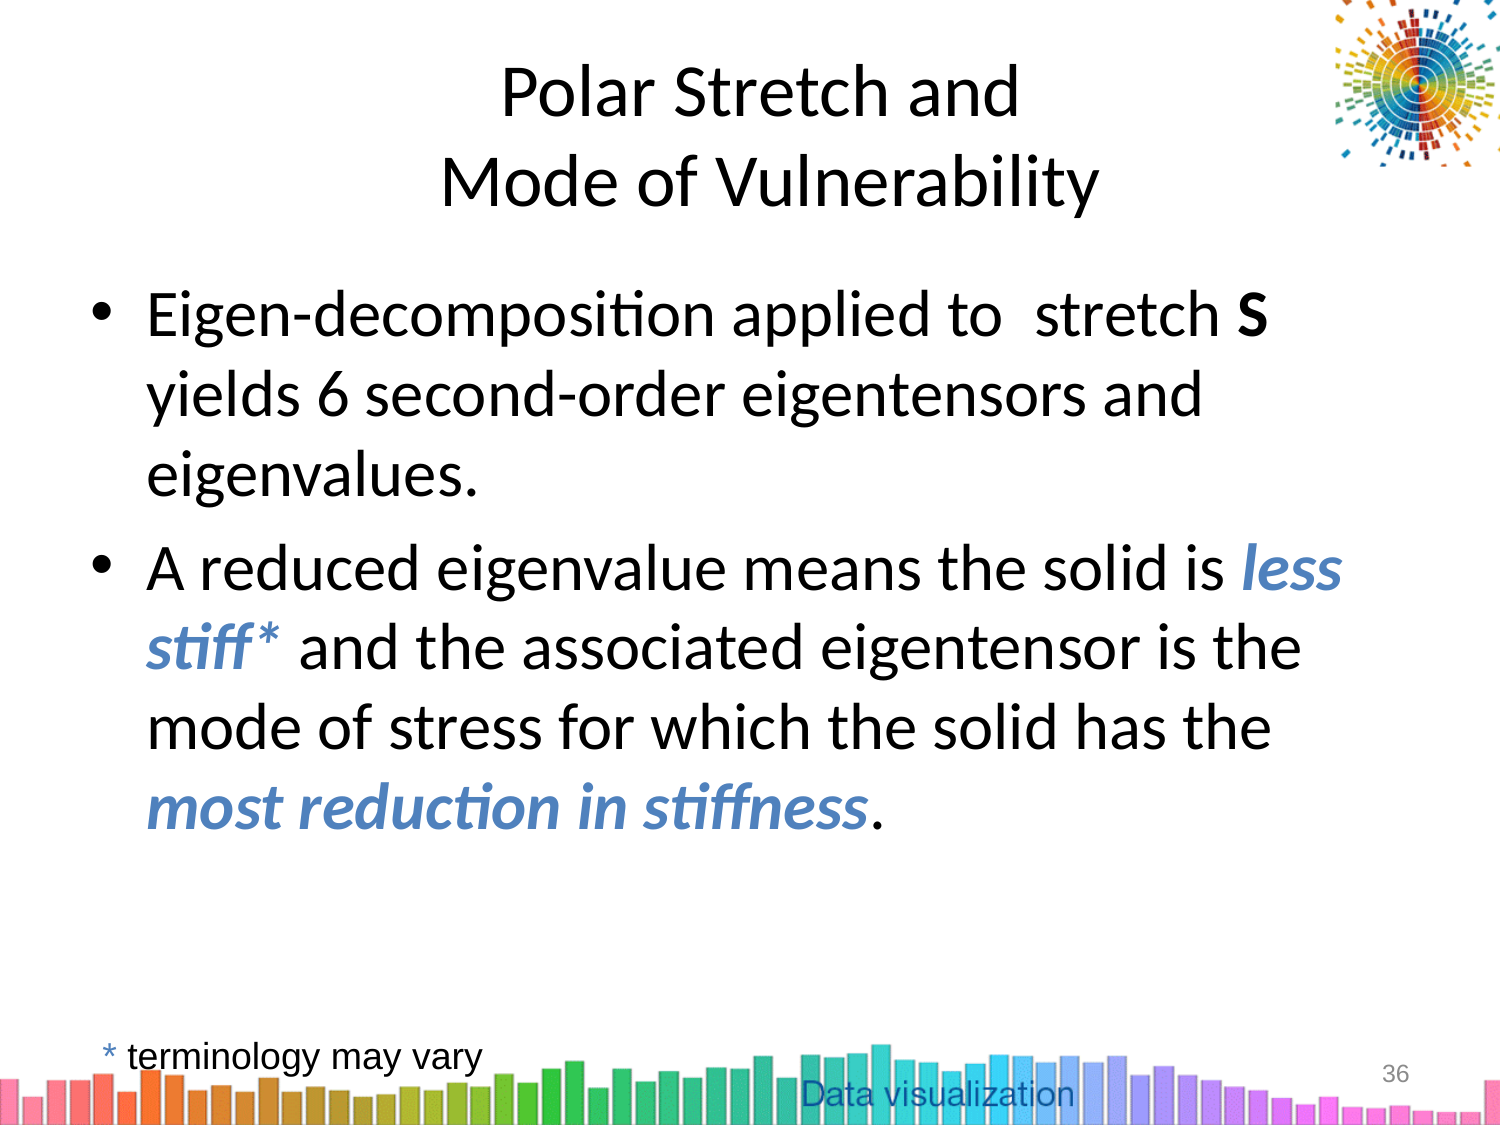

# Polar Stretch and Mode of Vulnerability
Eigen-decomposition applied to  stretch S yields 6 second-order eigentensors and eigenvalues.
A reduced eigenvalue means the solid is less stiff* and the associated eigentensor is the mode of stress for which the solid has the most reduction in stiffness.
* terminology may vary
36